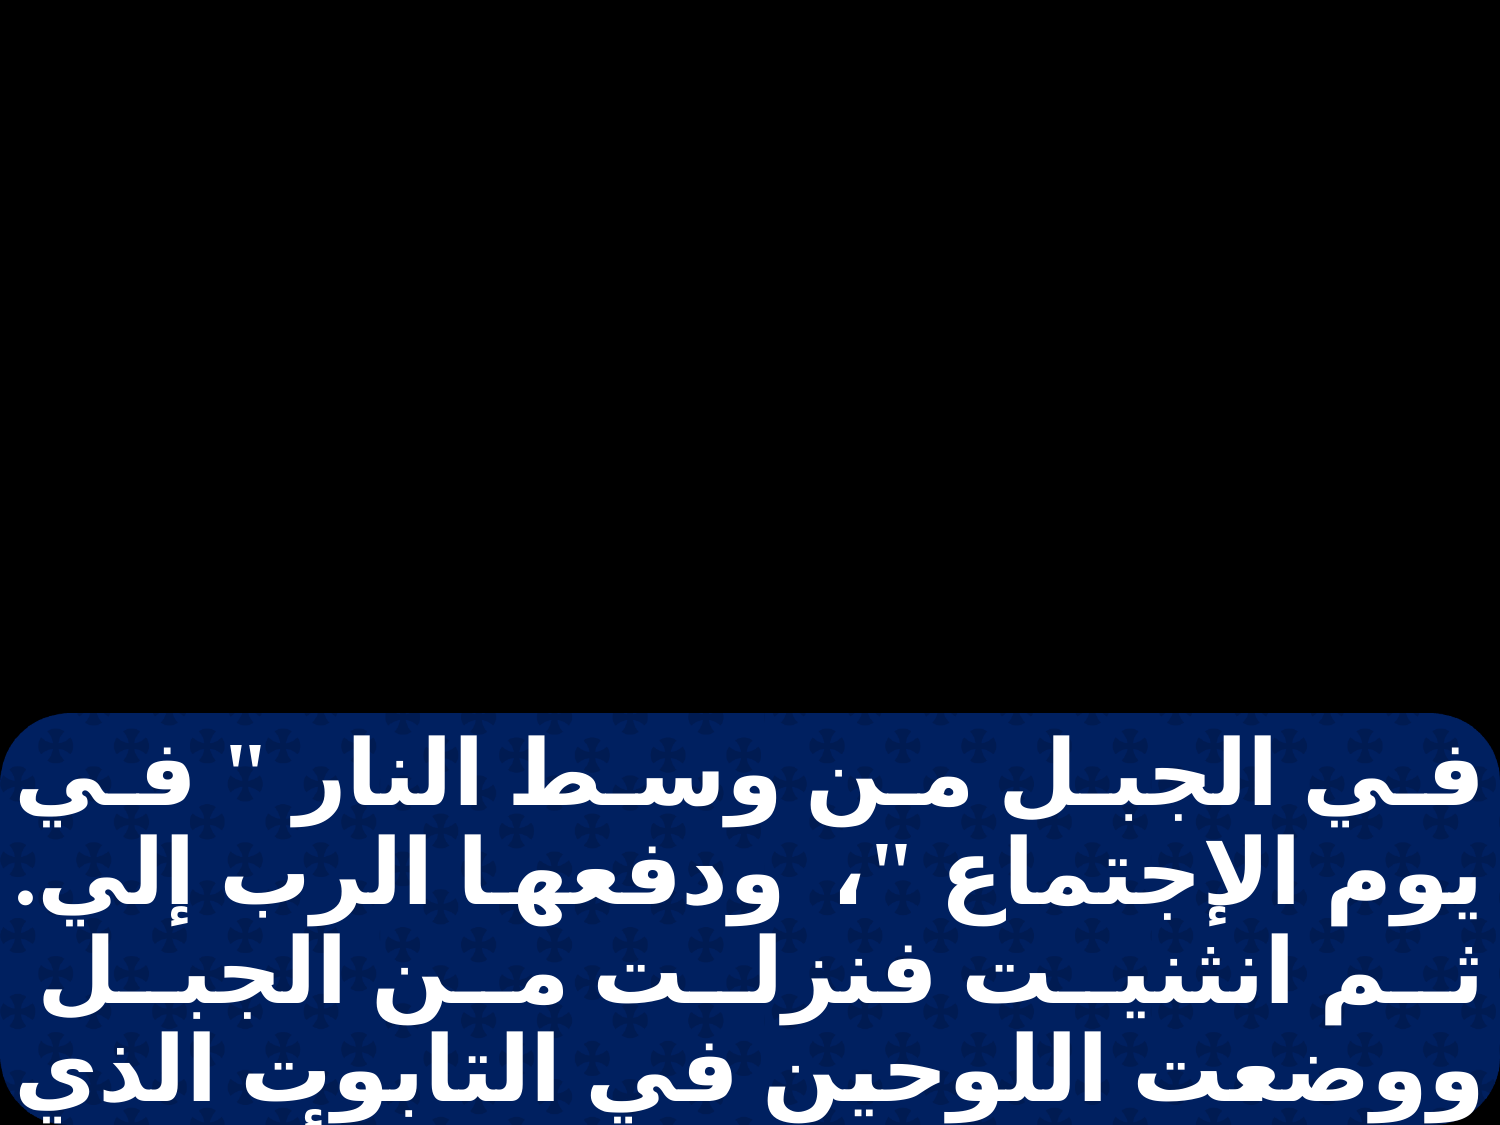

في الجبل من وسط النار " في يوم الإجتماع "،  ودفعها الرب إلي. ثم انثنيت فنزلت من الجبل  ووضعت اللوحين في التابوت الذي وضعته، فكانا  هناك كما أمرني الرب. وارتحل بنو إسرائيل من